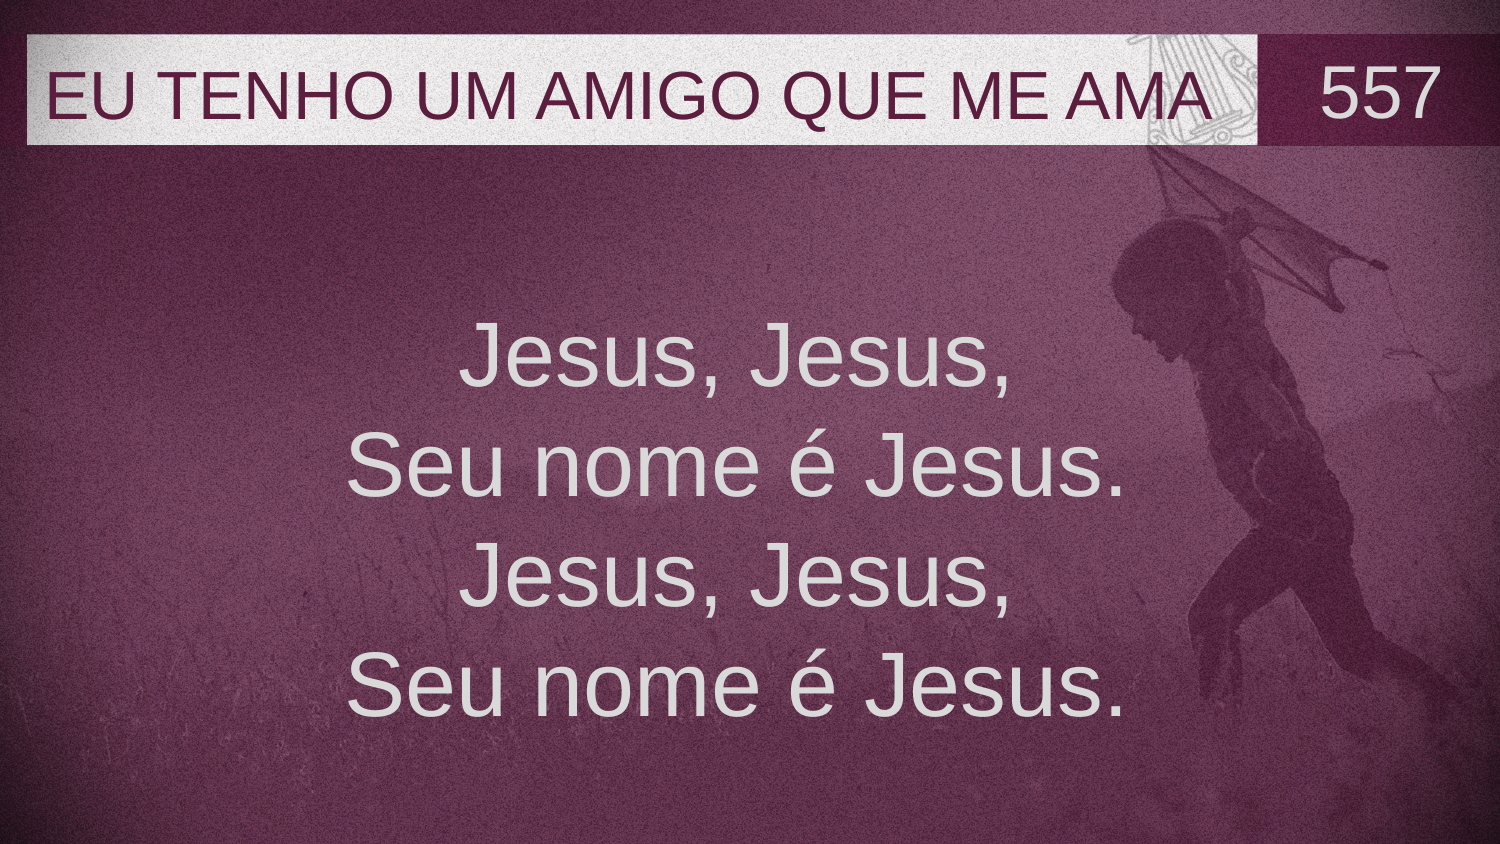

# EU TENHO UM AMIGO QUE ME AMA
557
Jesus, Jesus,
Seu nome é Jesus.
Jesus, Jesus,
Seu nome é Jesus.